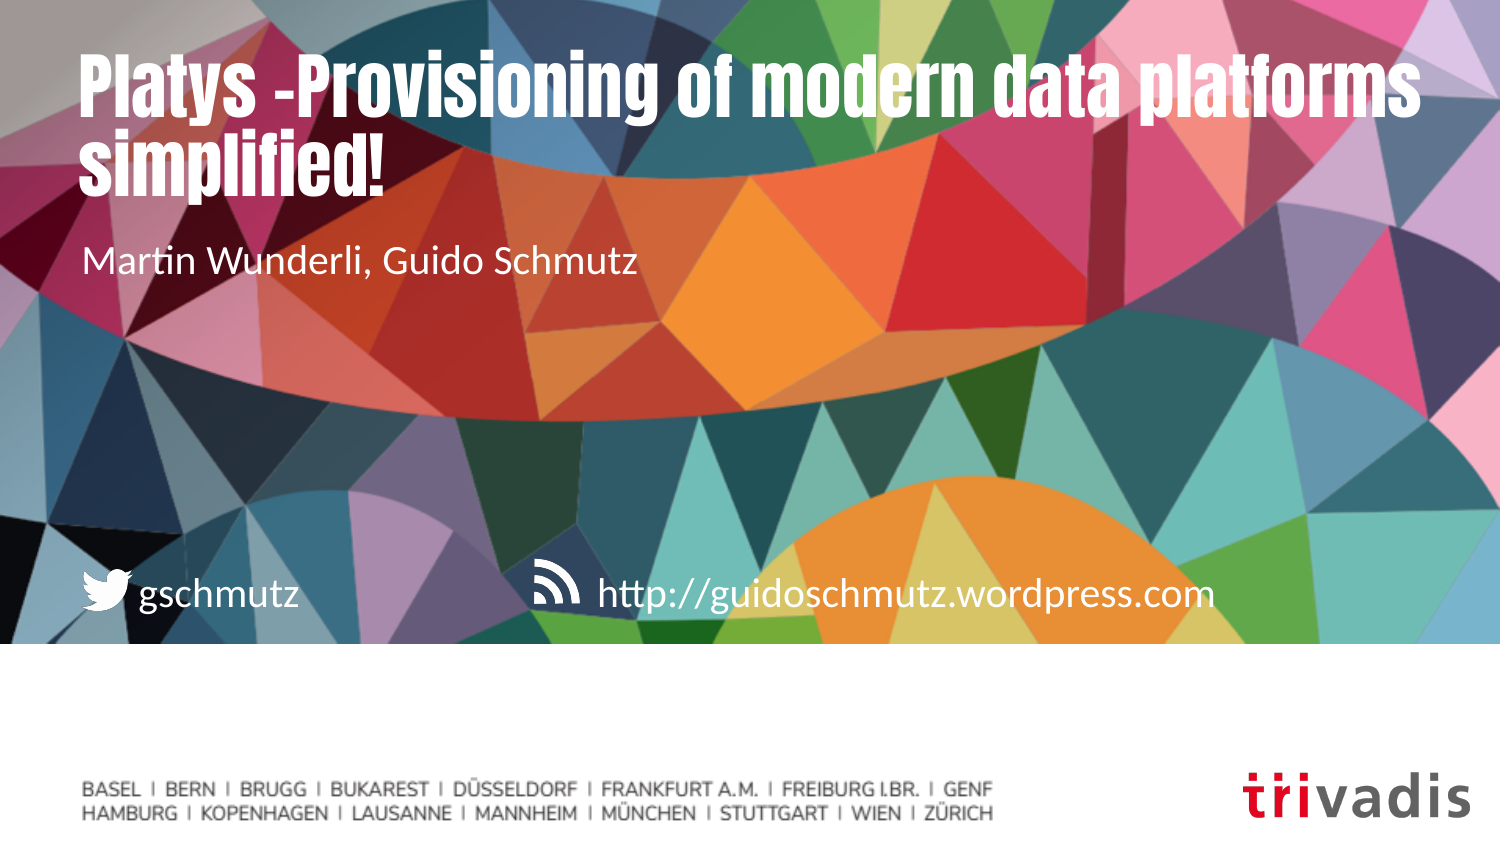

# Platys –Provisioning of modern data platforms simplified!
Martin Wunderli, Guido Schmutz

gschmutz
http://guidoschmutz.wordpress.com